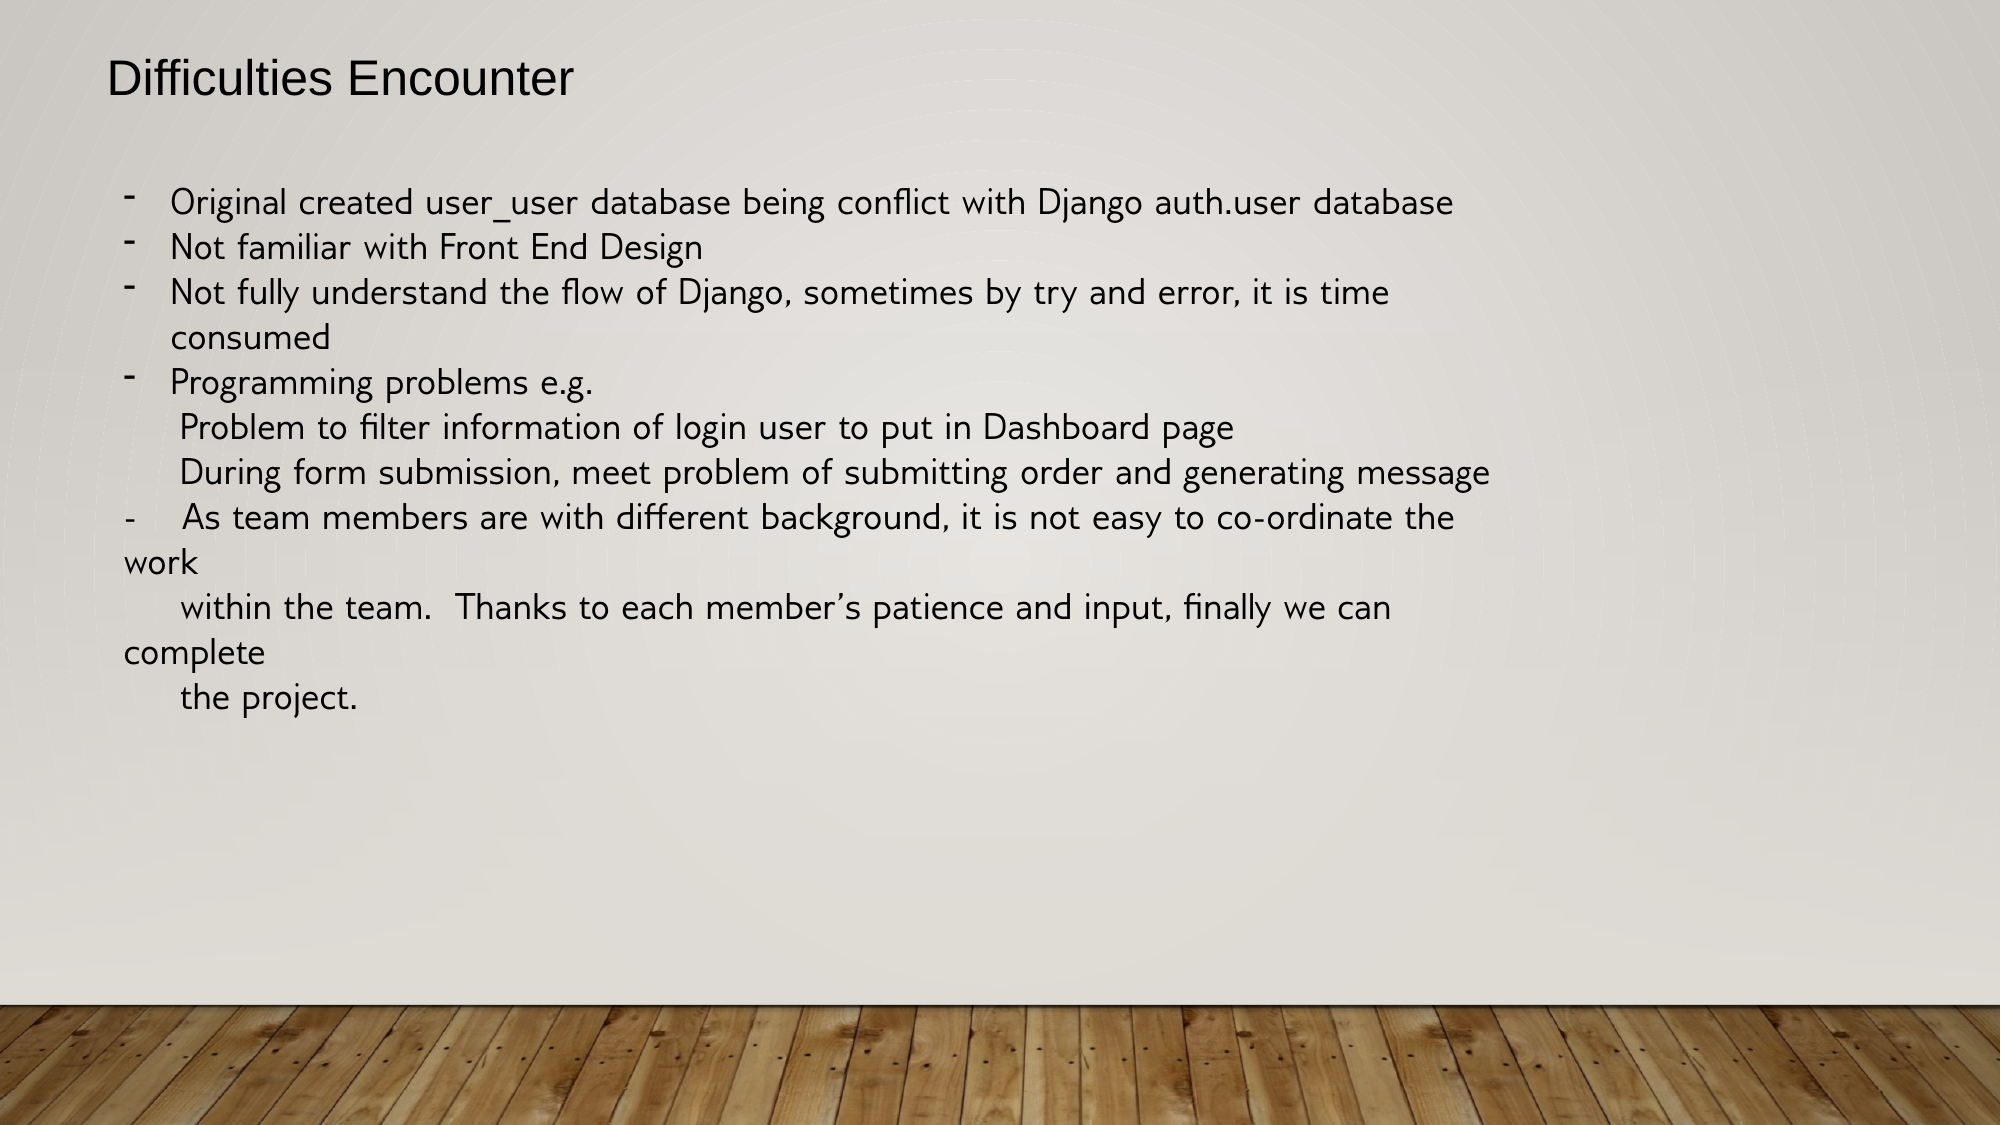

Difficulties Encounter
Original created user_user database being conflict with Django auth.user database
Not familiar with Front End Design
Not fully understand the flow of Django, sometimes by try and error, it is time consumed
Programming problems e.g.
     Problem to filter information of login user to put in Dashboard page
     During form submission, meet problem of submitting order and generating message
-    As team members are with different background, it is not easy to co-ordinate the work
     within the team.  Thanks to each member’s patience and input, finally we can complete
     the project.